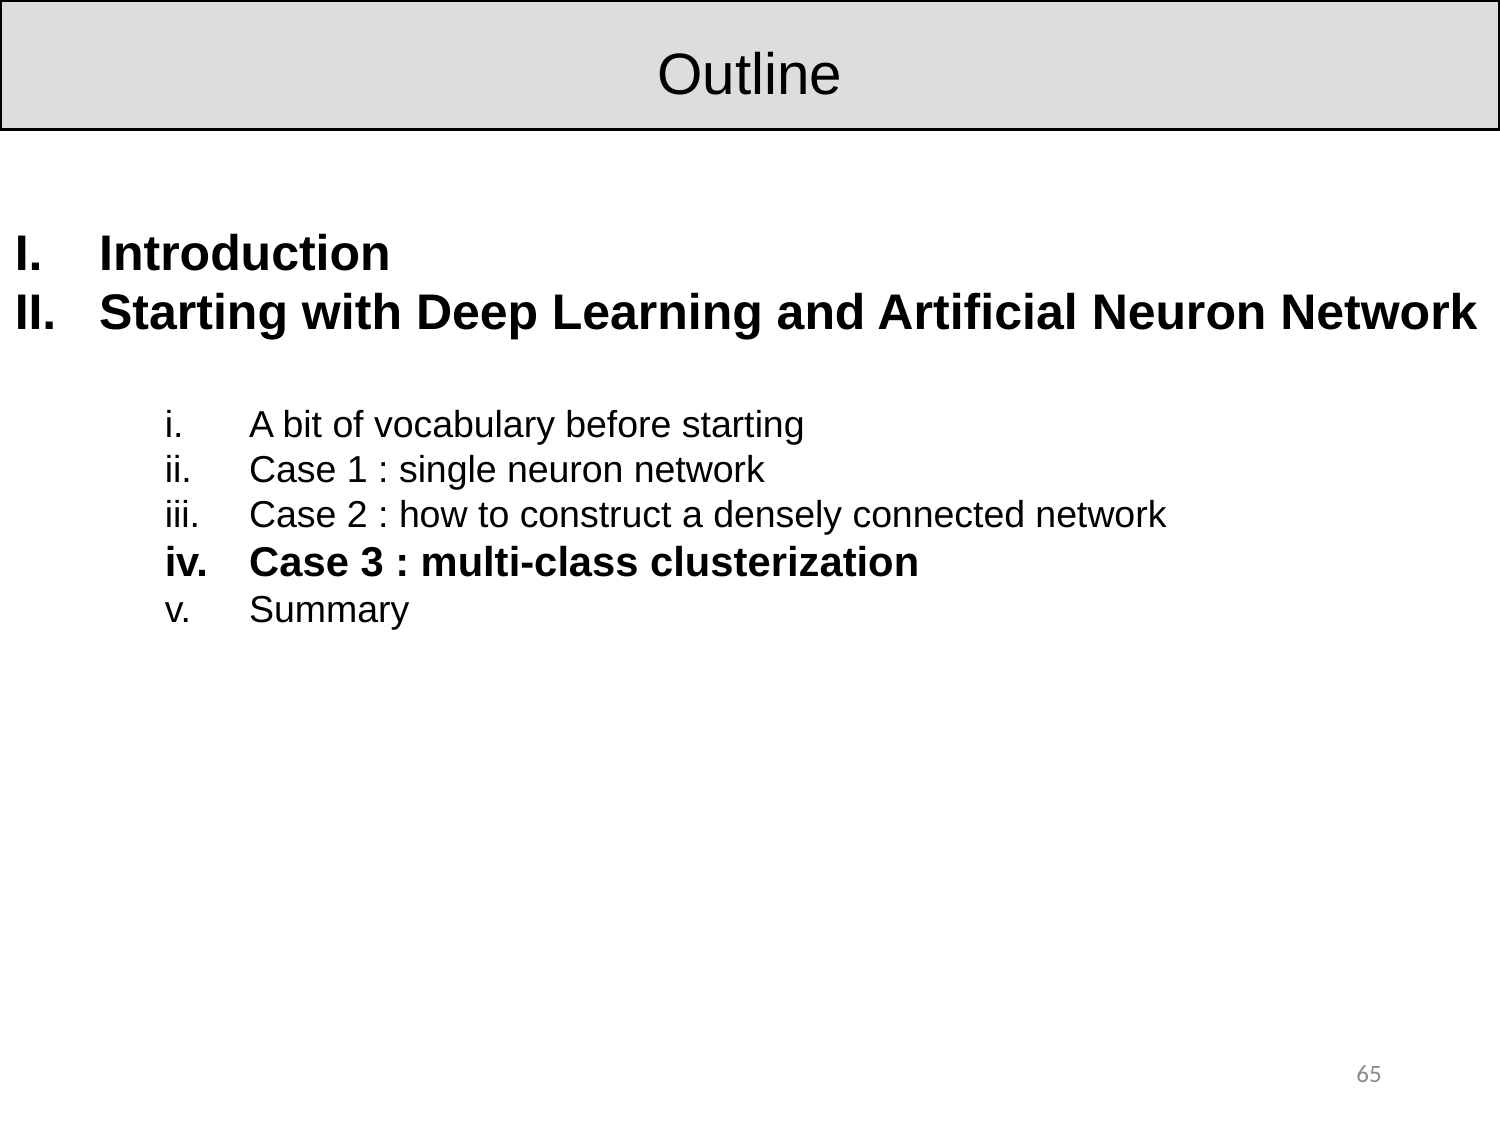

Outline
Introduction
Starting with Deep Learning and Artificial Neuron Network

A bit of vocabulary before starting
Case 1 : single neuron network
Case 2 : how to construct a densely connected network
Case 3 : multi-class clusterization
Summary

65